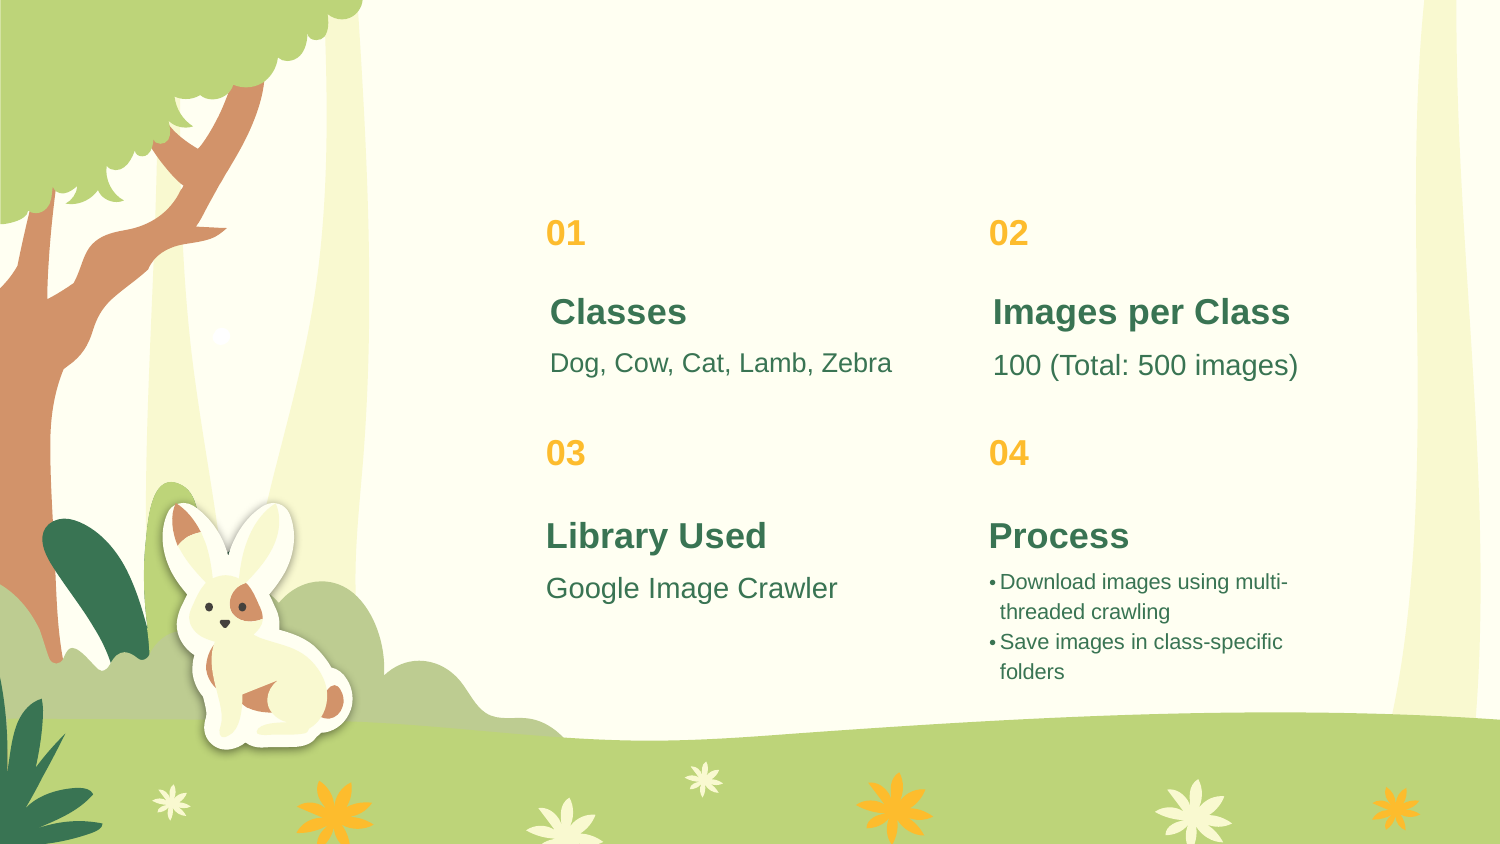

01
02
Classes
Images per Class
Dog, Cow, Cat, Lamb, Zebra
100 (Total: 500 images)
04
03
Library Used
Process

Google Image Crawler
Download images using multi-threaded crawling
Save images in class-specific folders